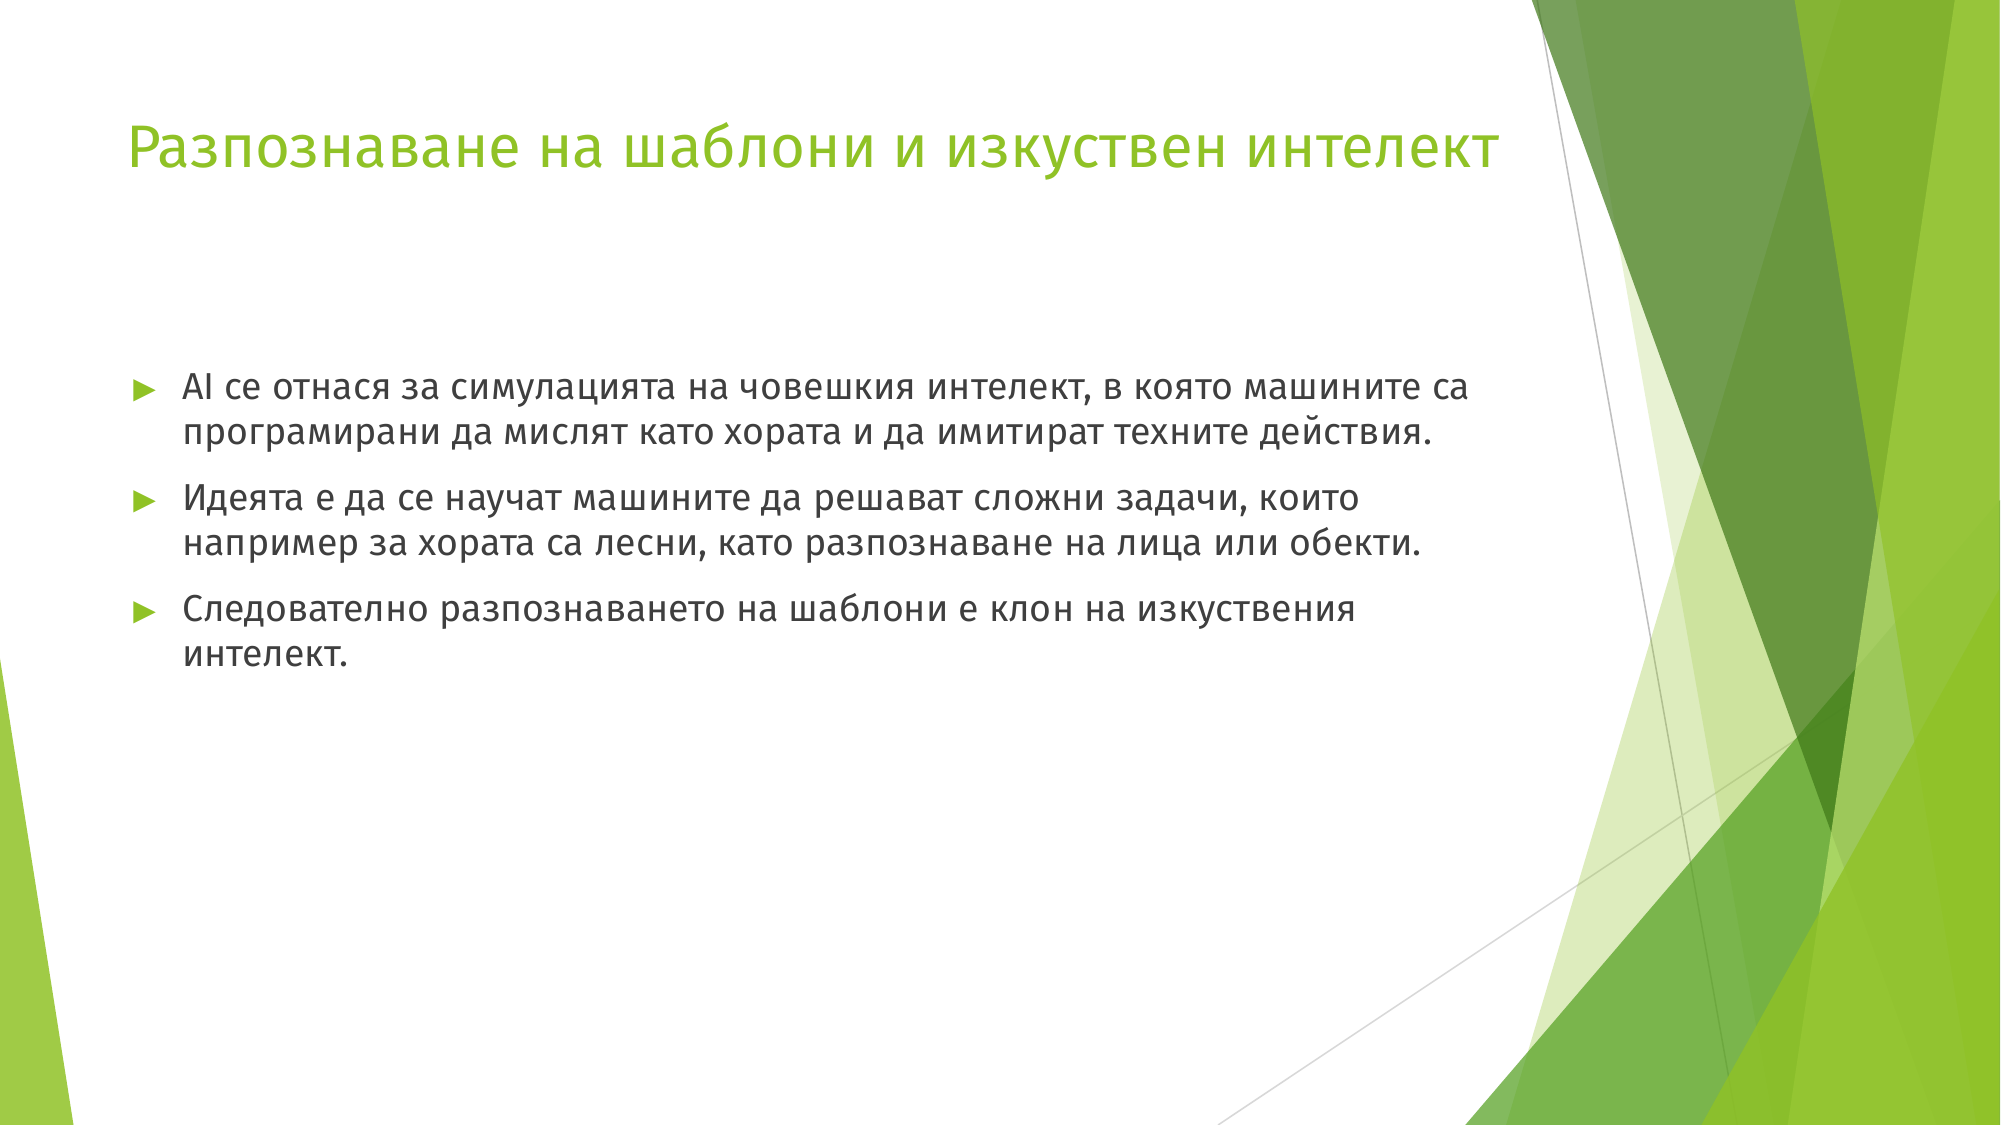

# Разпознаване на шаблони и изкуствен интелект
AI се отнася за симулацията на човешкия интелект, в която машините са програмирани да мислят като хората и да имитират техните действия.
Идеята е да се научат машините да решават сложни задачи, които например за хората са лесни, като разпознаване на лица или обекти.
Следователно разпознаването на шаблони е клон на изкуствения интелект.